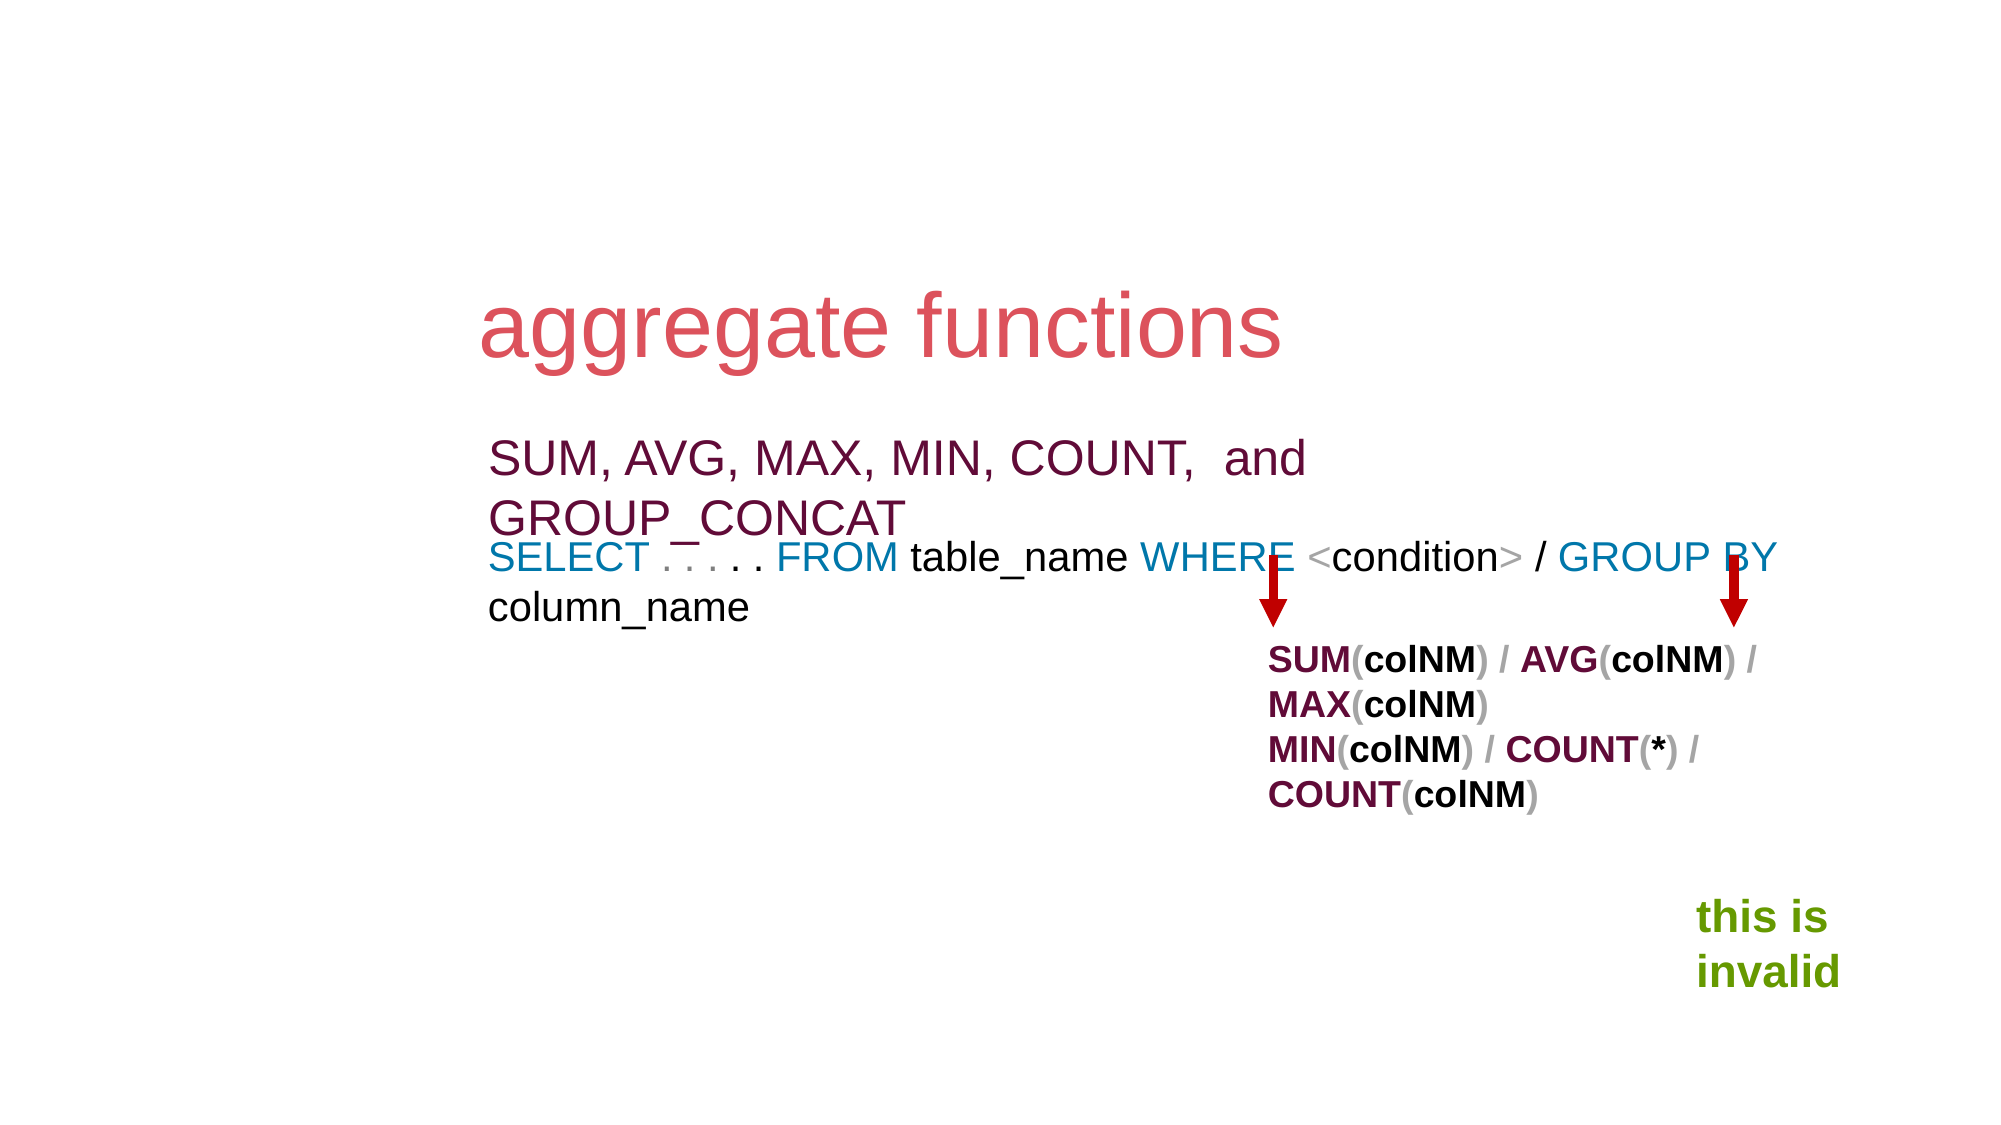

aggregate functions
SUM, AVG, MAX, MIN, COUNT,  and GROUP_CONCAT
SELECT . . . . . FROM table_name WHERE <condition> / GROUP BY column_name
SUM(colNM) / AVG(colNM) / MAX(colNM)
MIN(colNM) / COUNT(*) / COUNT(colNM)
this is invalid